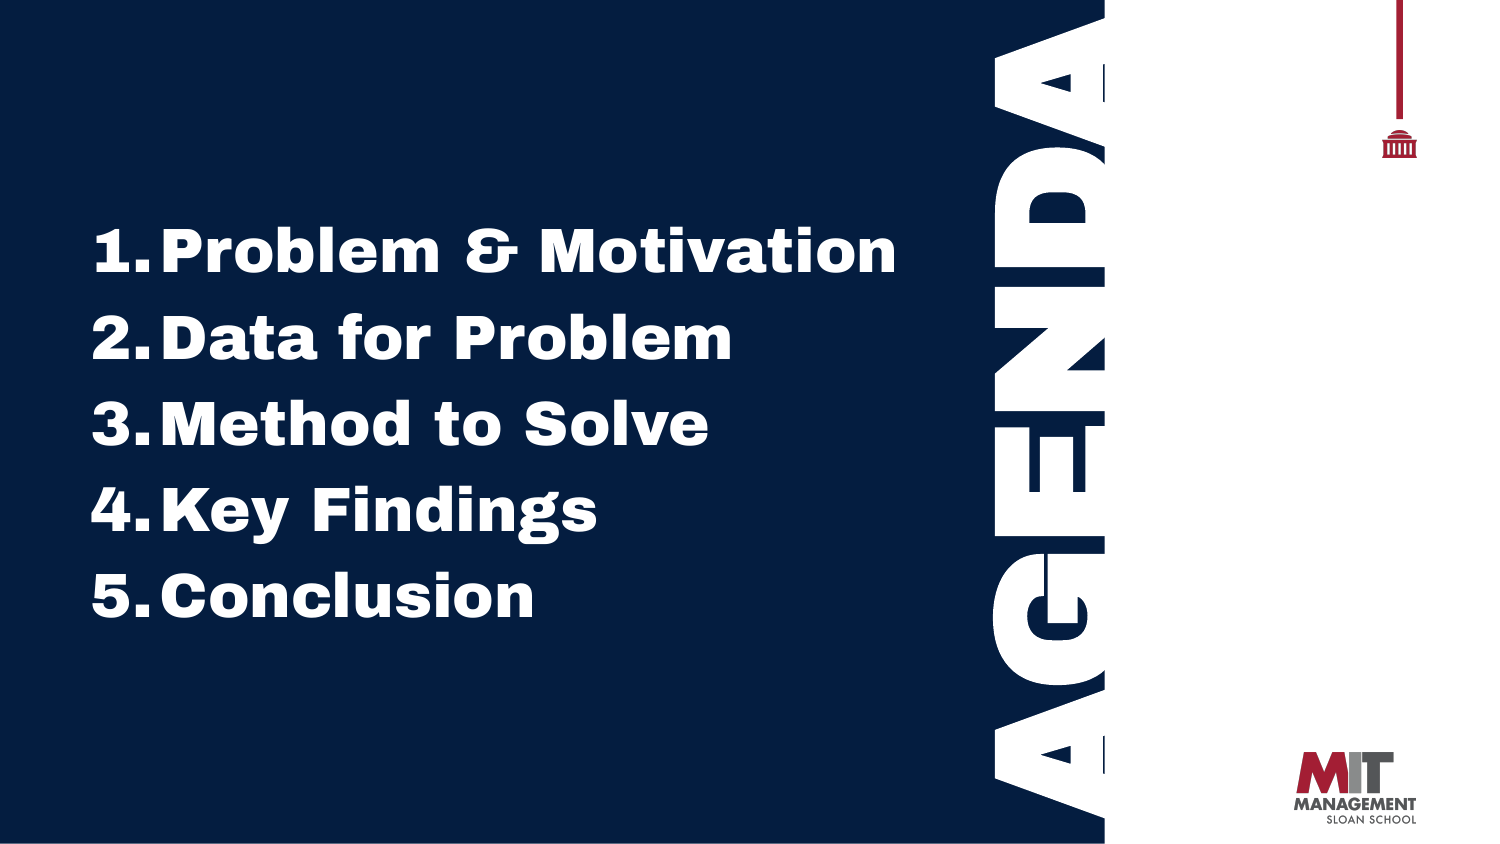

Problem & Motivation
Data for Problem
Method to Solve
Key Findings
Conclusion